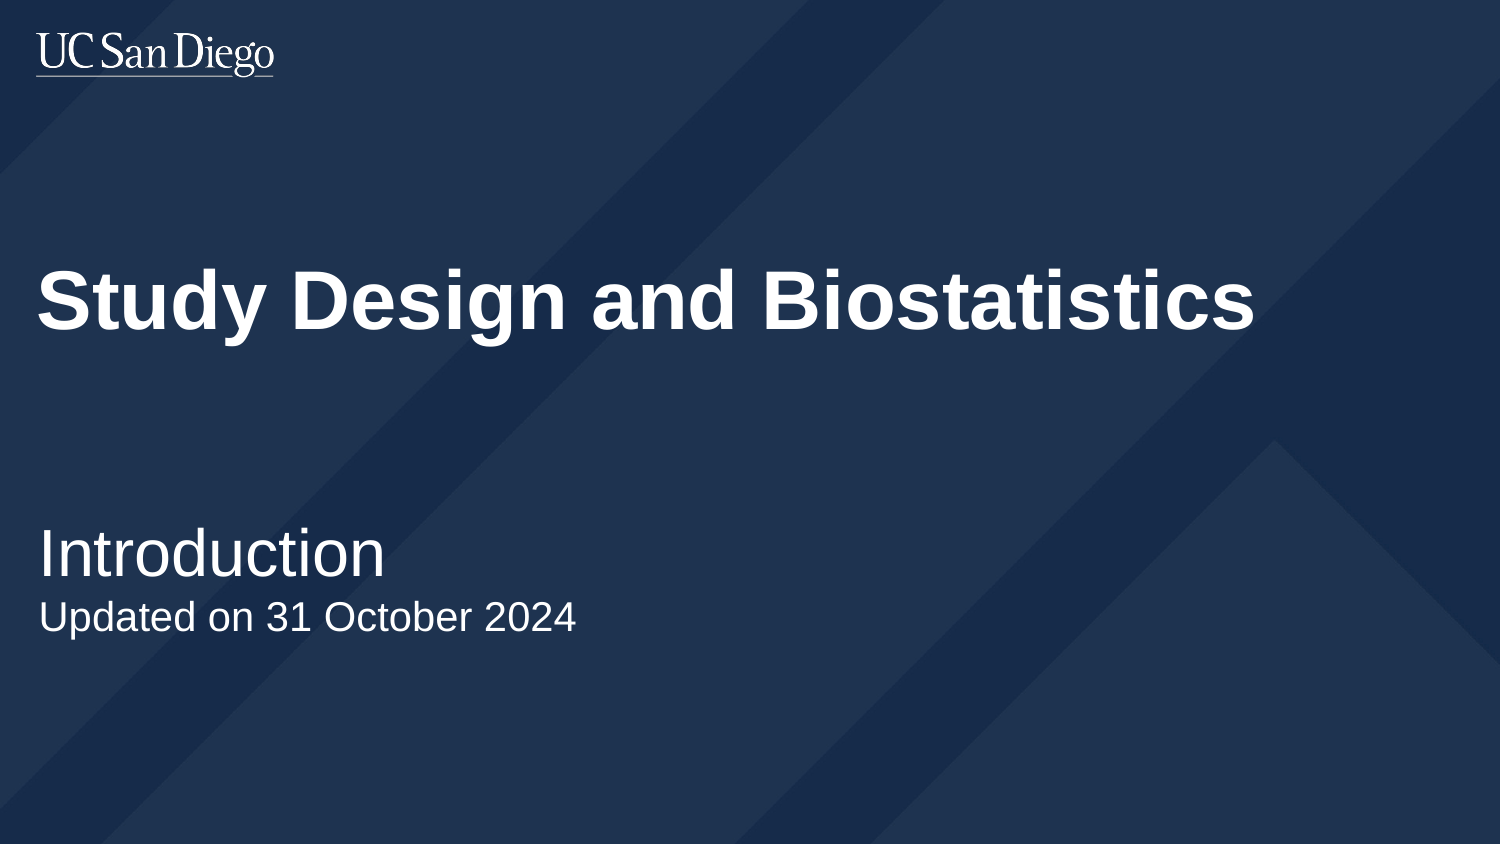

Study Design and Biostatistics
Introduction
Updated on 31 October 2024